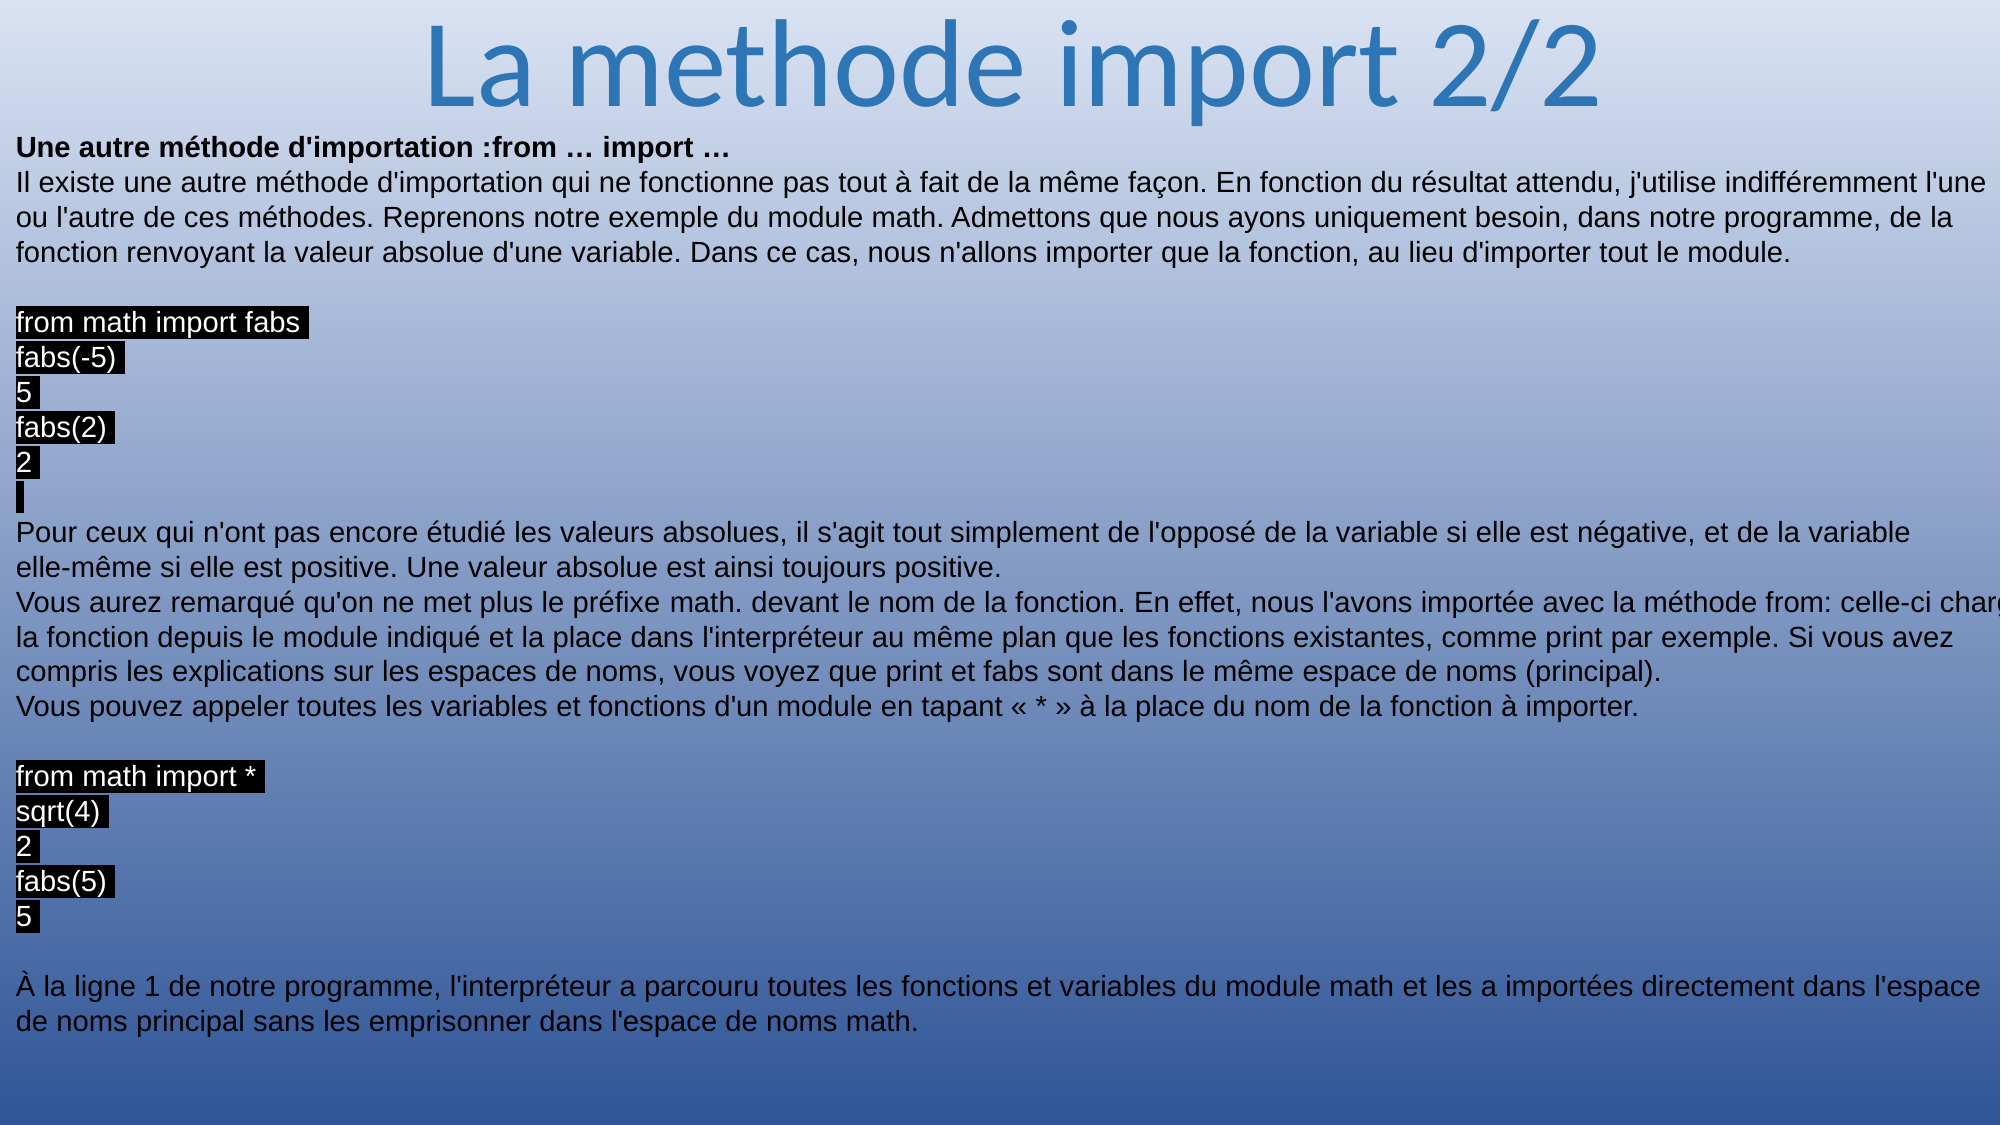

# La methode import 2/2
Une autre méthode d'importation :from … import …
Il existe une autre méthode d'importation qui ne fonctionne pas tout à fait de la même façon. En fonction du résultat attendu, j'utilise indifféremment l'une
ou l'autre de ces méthodes. Reprenons notre exemple du module math. Admettons que nous ayons uniquement besoin, dans notre programme, de la
fonction renvoyant la valeur absolue d'une variable. Dans ce cas, nous n'allons importer que la fonction, au lieu d'importer tout le module.

from math import fabs
fabs(-5)
5
fabs(2)
2

Pour ceux qui n'ont pas encore étudié les valeurs absolues, il s'agit tout simplement de l'opposé de la variable si elle est négative, et de la variable
elle-même si elle est positive. Une valeur absolue est ainsi toujours positive.
Vous aurez remarqué qu'on ne met plus le préfixe math. devant le nom de la fonction. En effet, nous l'avons importée avec la méthode from: celle-ci charge
la fonction depuis le module indiqué et la place dans l'interpréteur au même plan que les fonctions existantes, comme print par exemple. Si vous avez
compris les explications sur les espaces de noms, vous voyez que print et fabs sont dans le même espace de noms (principal).
Vous pouvez appeler toutes les variables et fonctions d'un module en tapant « * » à la place du nom de la fonction à importer.

from math import *
sqrt(4)
2
fabs(5)
5

À la ligne 1 de notre programme, l'interpréteur a parcouru toutes les fonctions et variables du module math et les a importées directement dans l'espace
de noms principal sans les emprisonner dans l'espace de noms math.

125